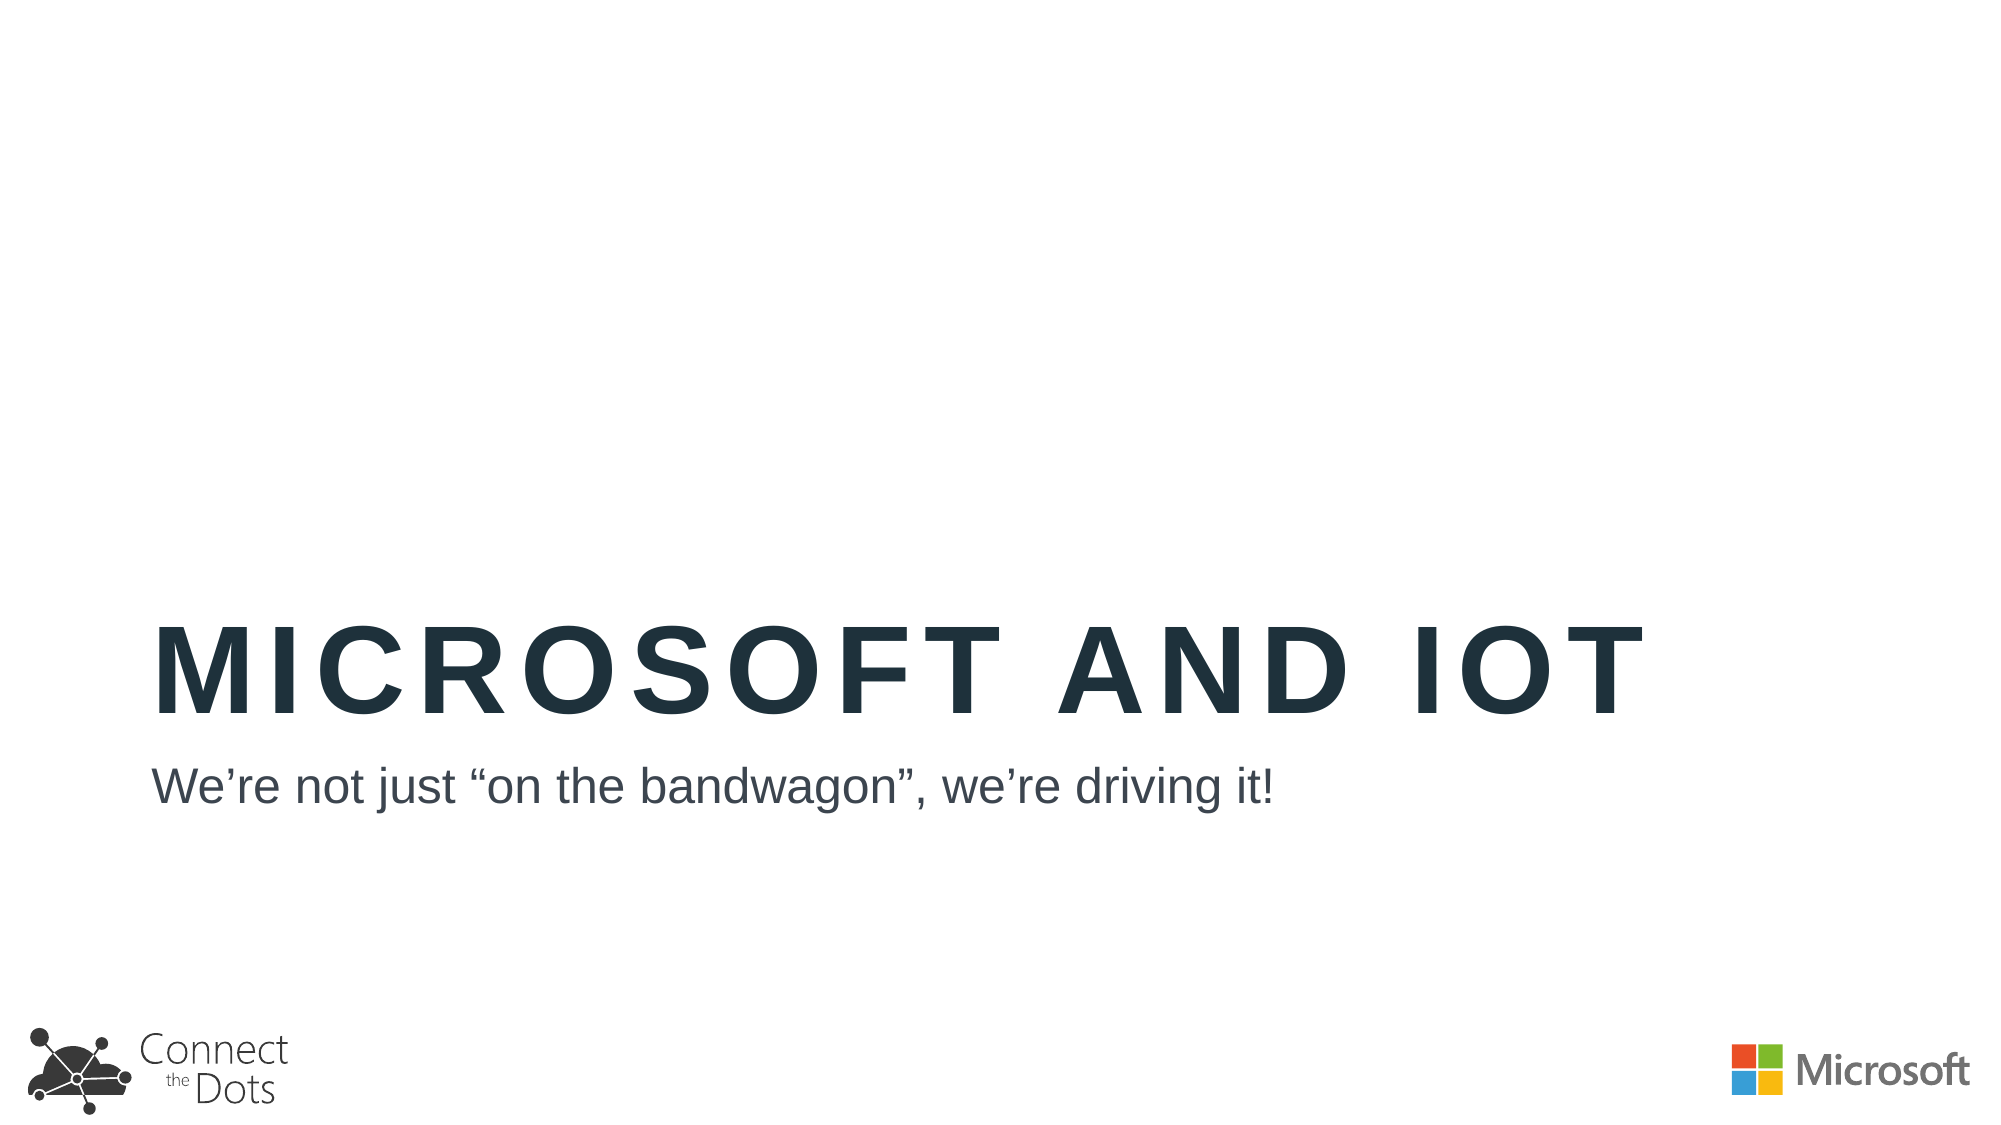

# Microsoft and IoT
We’re not just “on the bandwagon”, we’re driving it!